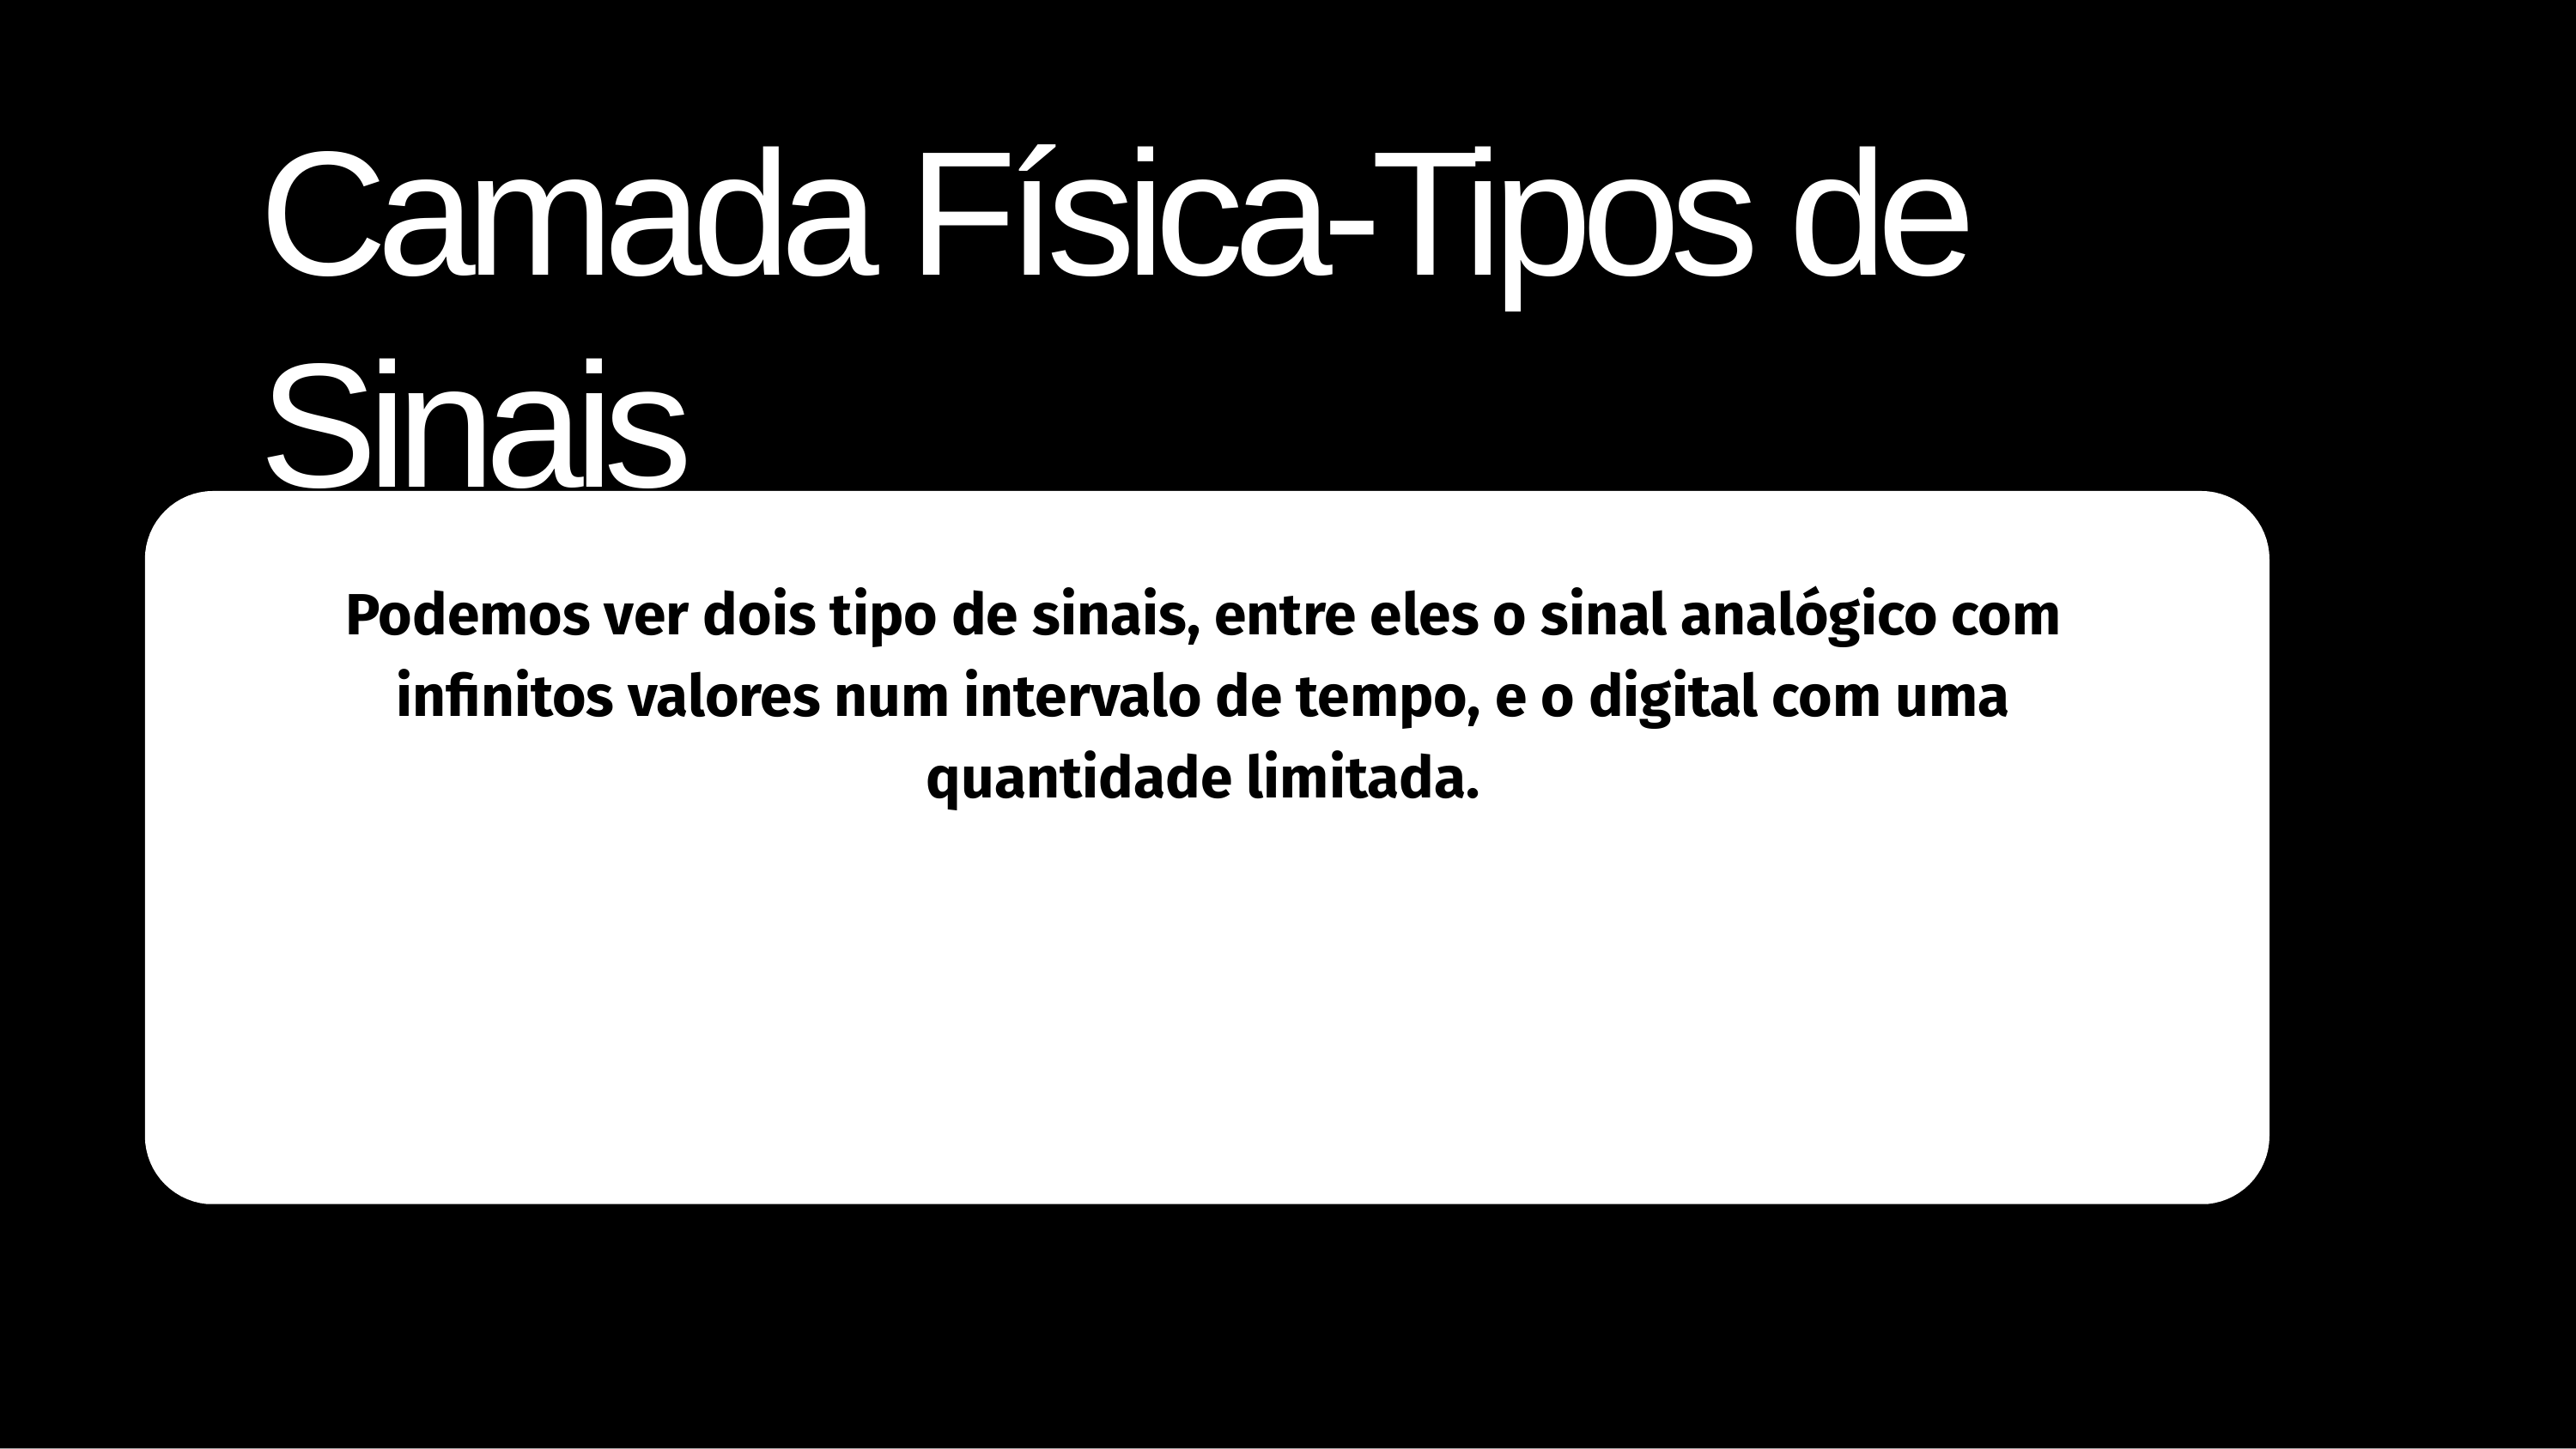

# Camada Física-Tipos de Sinais

Podemos ver dois tipo de sinais, entre eles o sinal analógico com infinitos valores num intervalo de tempo, e o digital com uma quantidade limitada.